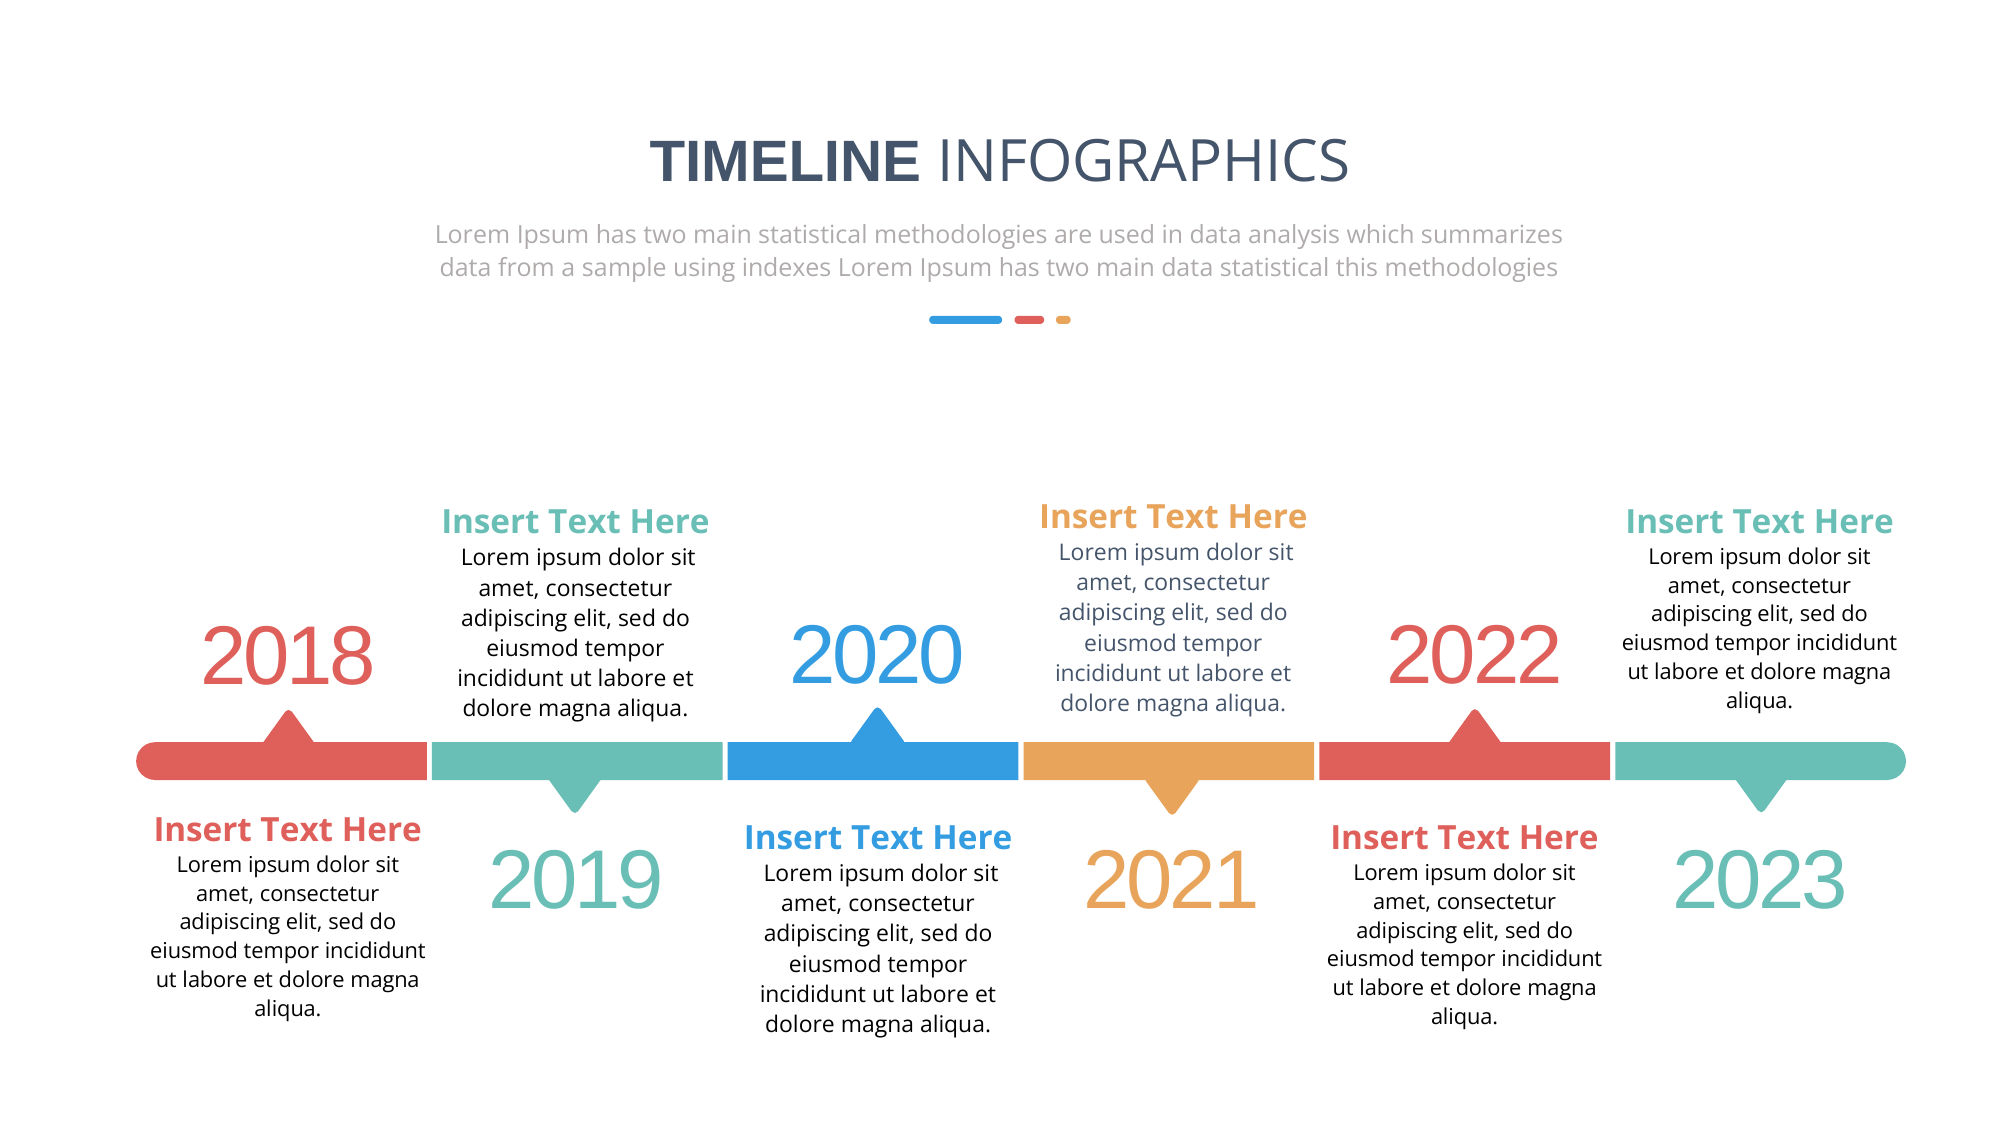

TIMELINE INFOGRAPHICS
Lorem Ipsum has two main statistical methodologies are used in data analysis which summarizes data from a sample using indexes Lorem Ipsum has two main data statistical this methodologies

Insert Text Here
 Lorem ipsum dolor sit amet, consectetur adipiscing elit, sed do eiusmod tempor incididunt ut labore et dolore magna aliqua.
Insert Text Here
Lorem ipsum dolor sit amet, consectetur adipiscing elit, sed do eiusmod tempor incididunt ut labore et dolore magna aliqua.
Insert Text Here
 Lorem ipsum dolor sit amet, consectetur adipiscing elit, sed do eiusmod tempor incididunt ut labore et dolore magna aliqua.
2020
2022
2018

Insert Text Here
Lorem ipsum dolor sit amet, consectetur adipiscing elit, sed do eiusmod tempor incididunt ut labore et dolore magna aliqua.
Insert Text Here
 Lorem ipsum dolor sit amet, consectetur adipiscing elit, sed do eiusmod tempor incididunt ut labore et dolore magna aliqua.
Insert Text Here
Lorem ipsum dolor sit amet, consectetur adipiscing elit, sed do eiusmod tempor incididunt ut labore et dolore magna aliqua.
2019
2021
2023